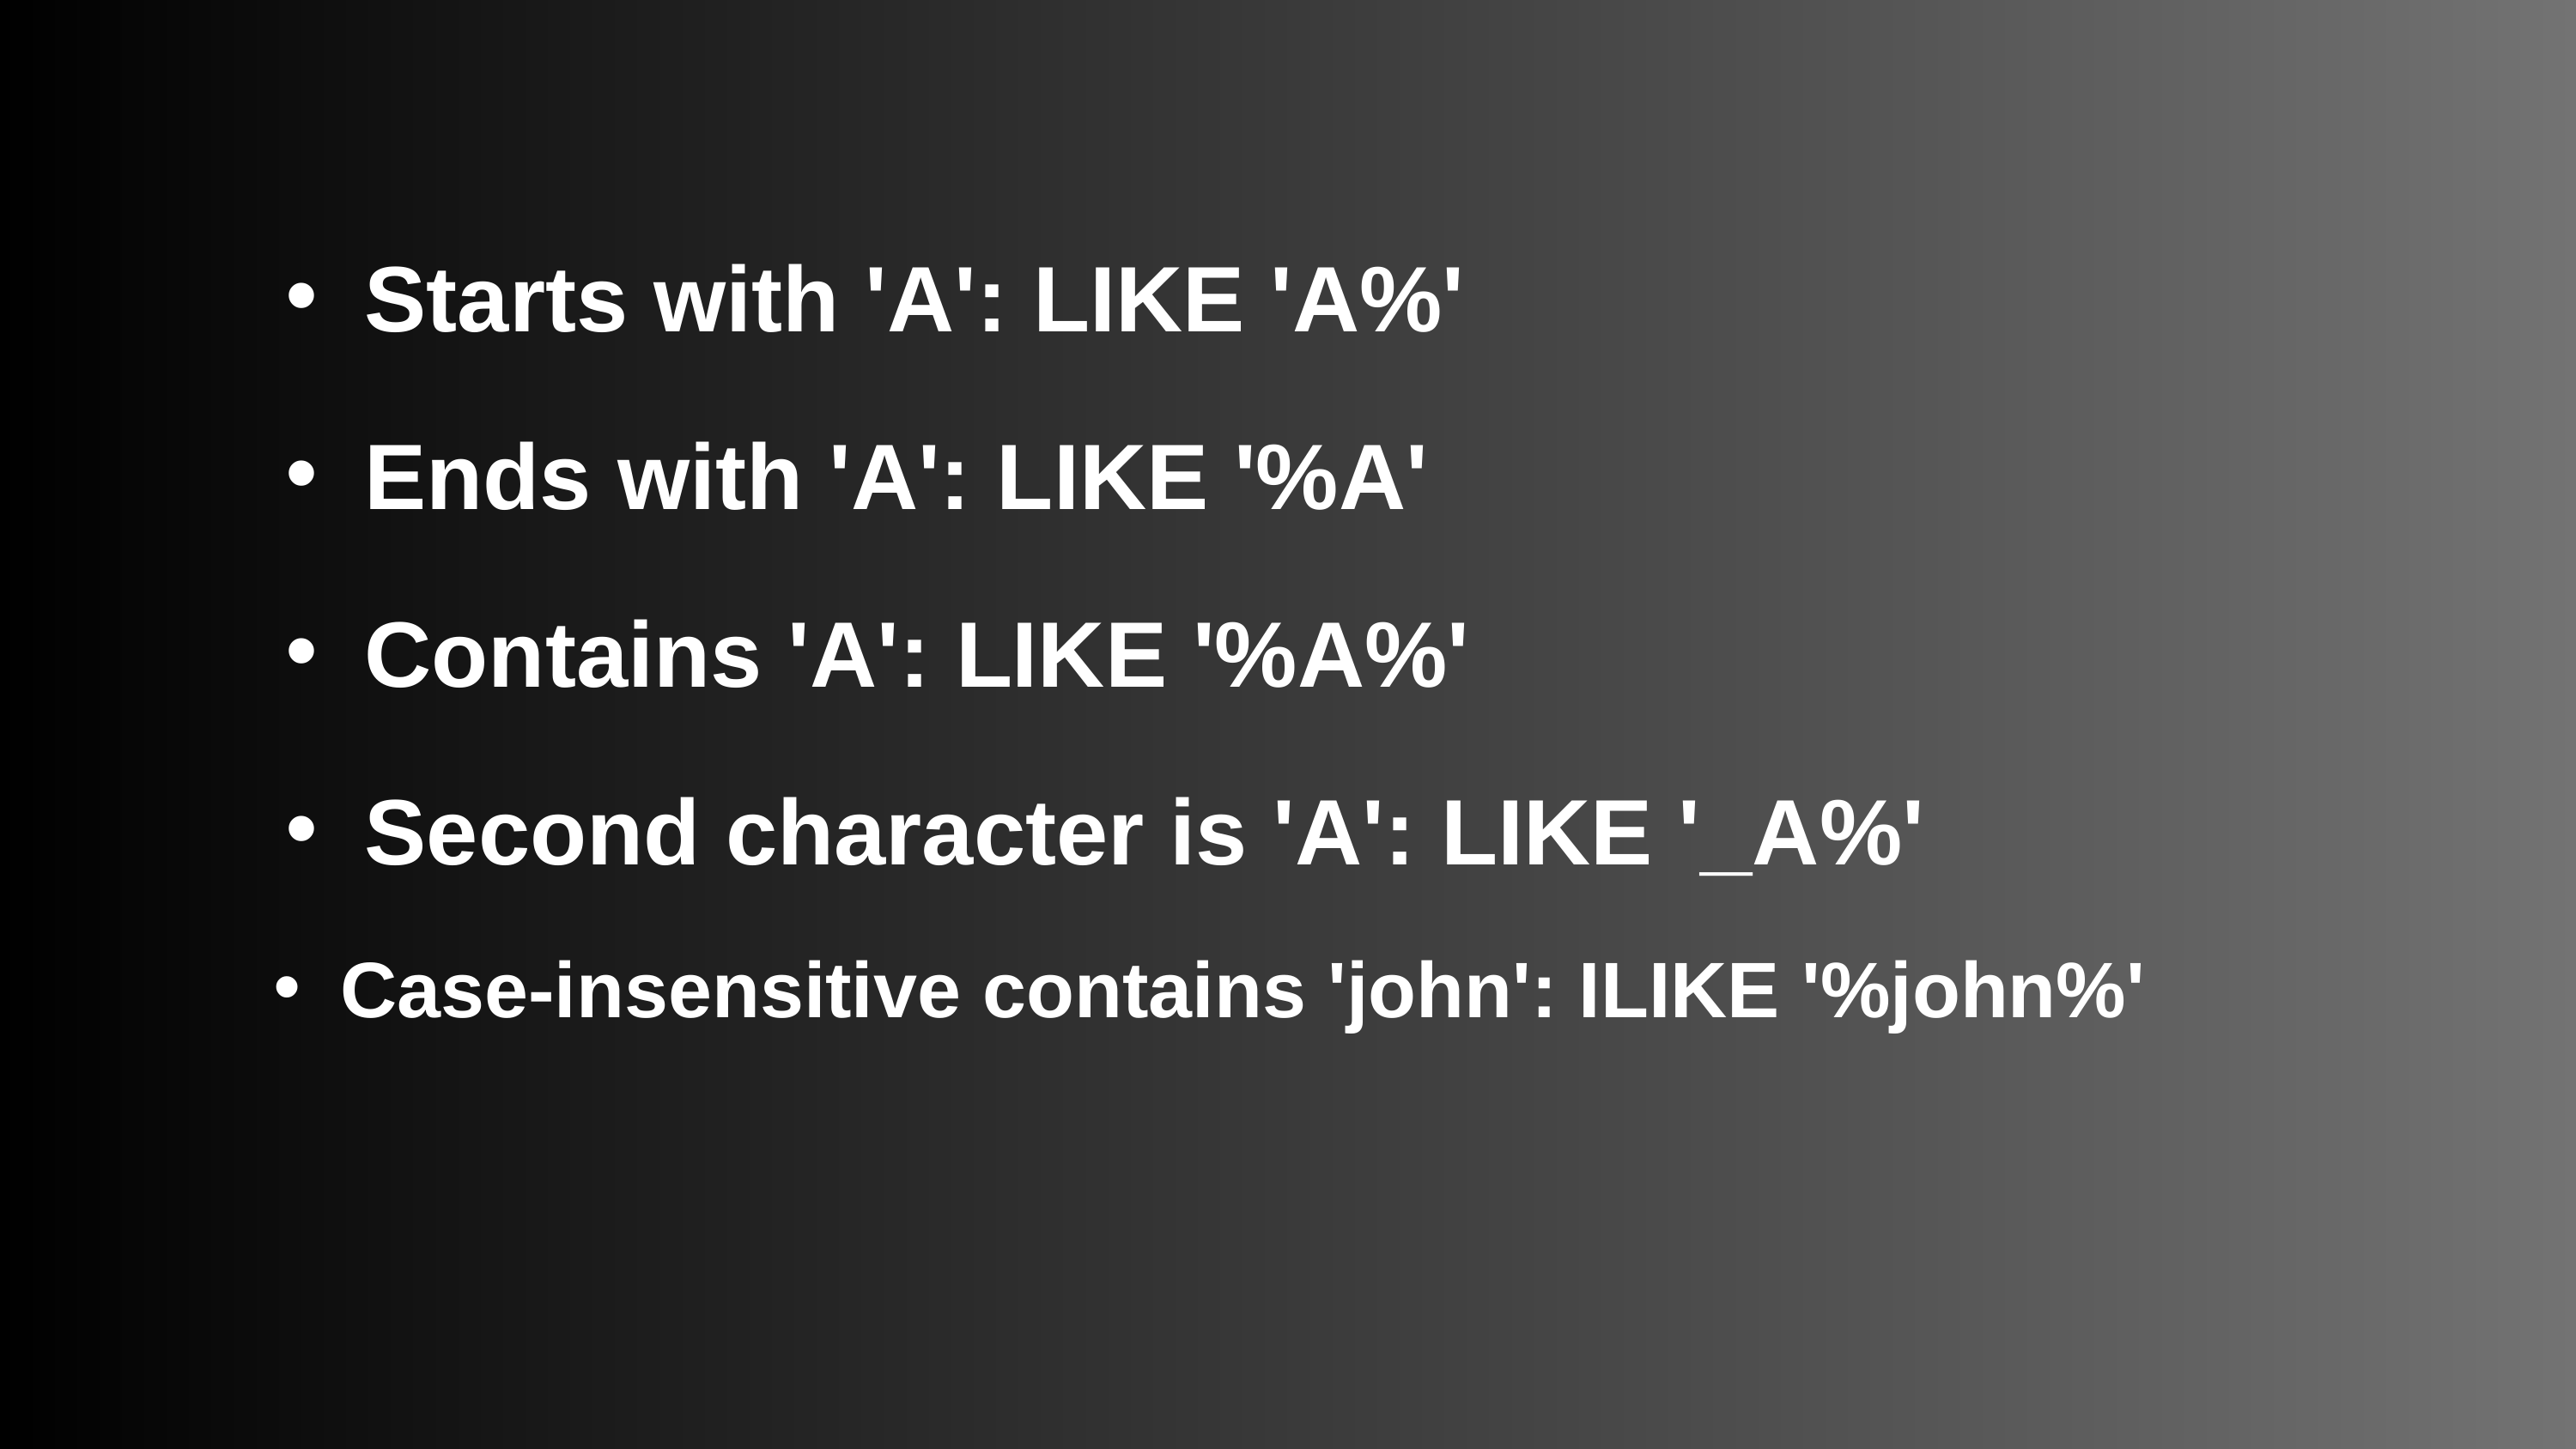

Starts with 'A': LIKE 'A%'
Ends with 'A': LIKE '%A'
Contains 'A': LIKE '%A%'
Second character is 'A': LIKE '_A%'
Case-insensitive contains 'john': ILIKE '%john%'